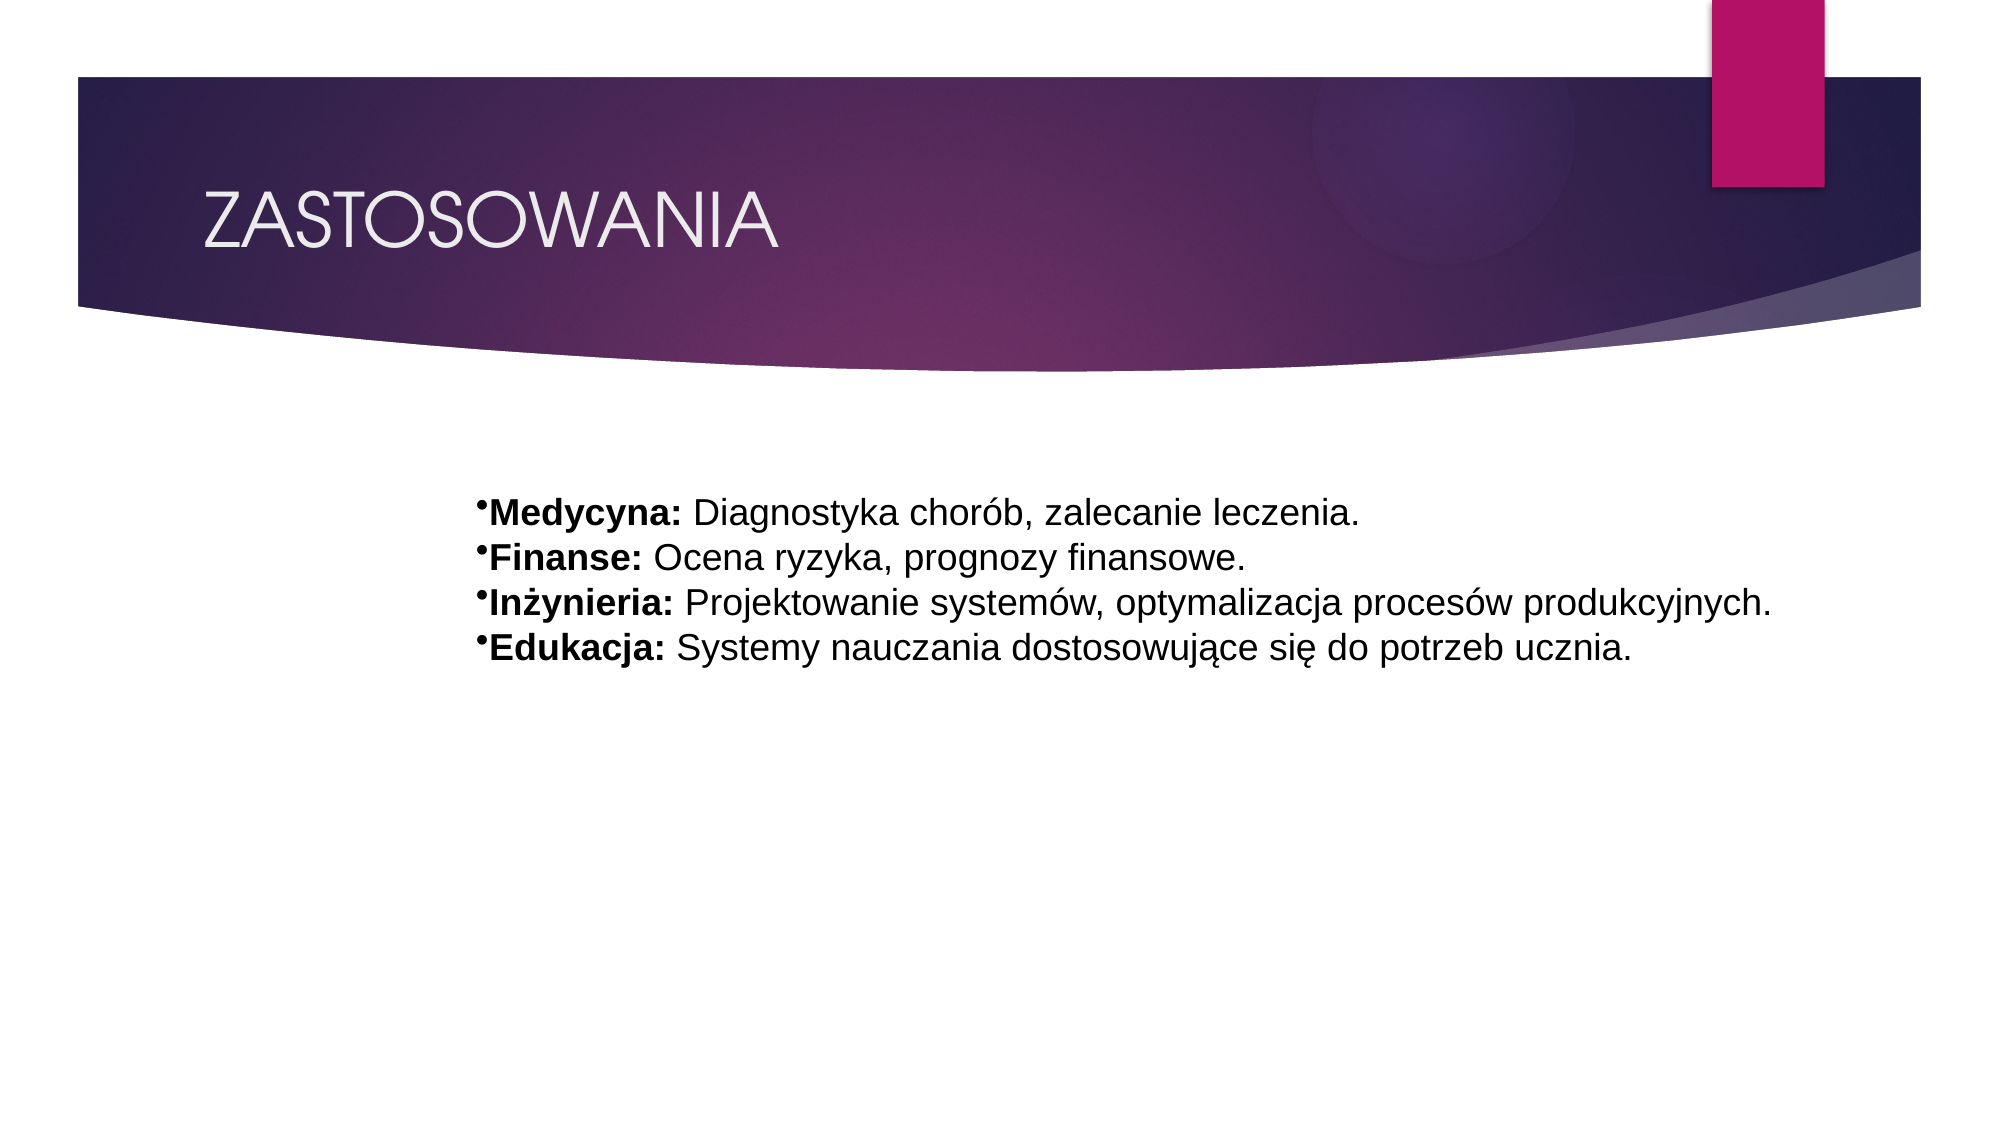

# ZASTOSOWANIA
Medycyna: Diagnostyka chorób, zalecanie leczenia.
Finanse: Ocena ryzyka, prognozy finansowe.
Inżynieria: Projektowanie systemów, optymalizacja procesów produkcyjnych.
Edukacja: Systemy nauczania dostosowujące się do potrzeb ucznia.